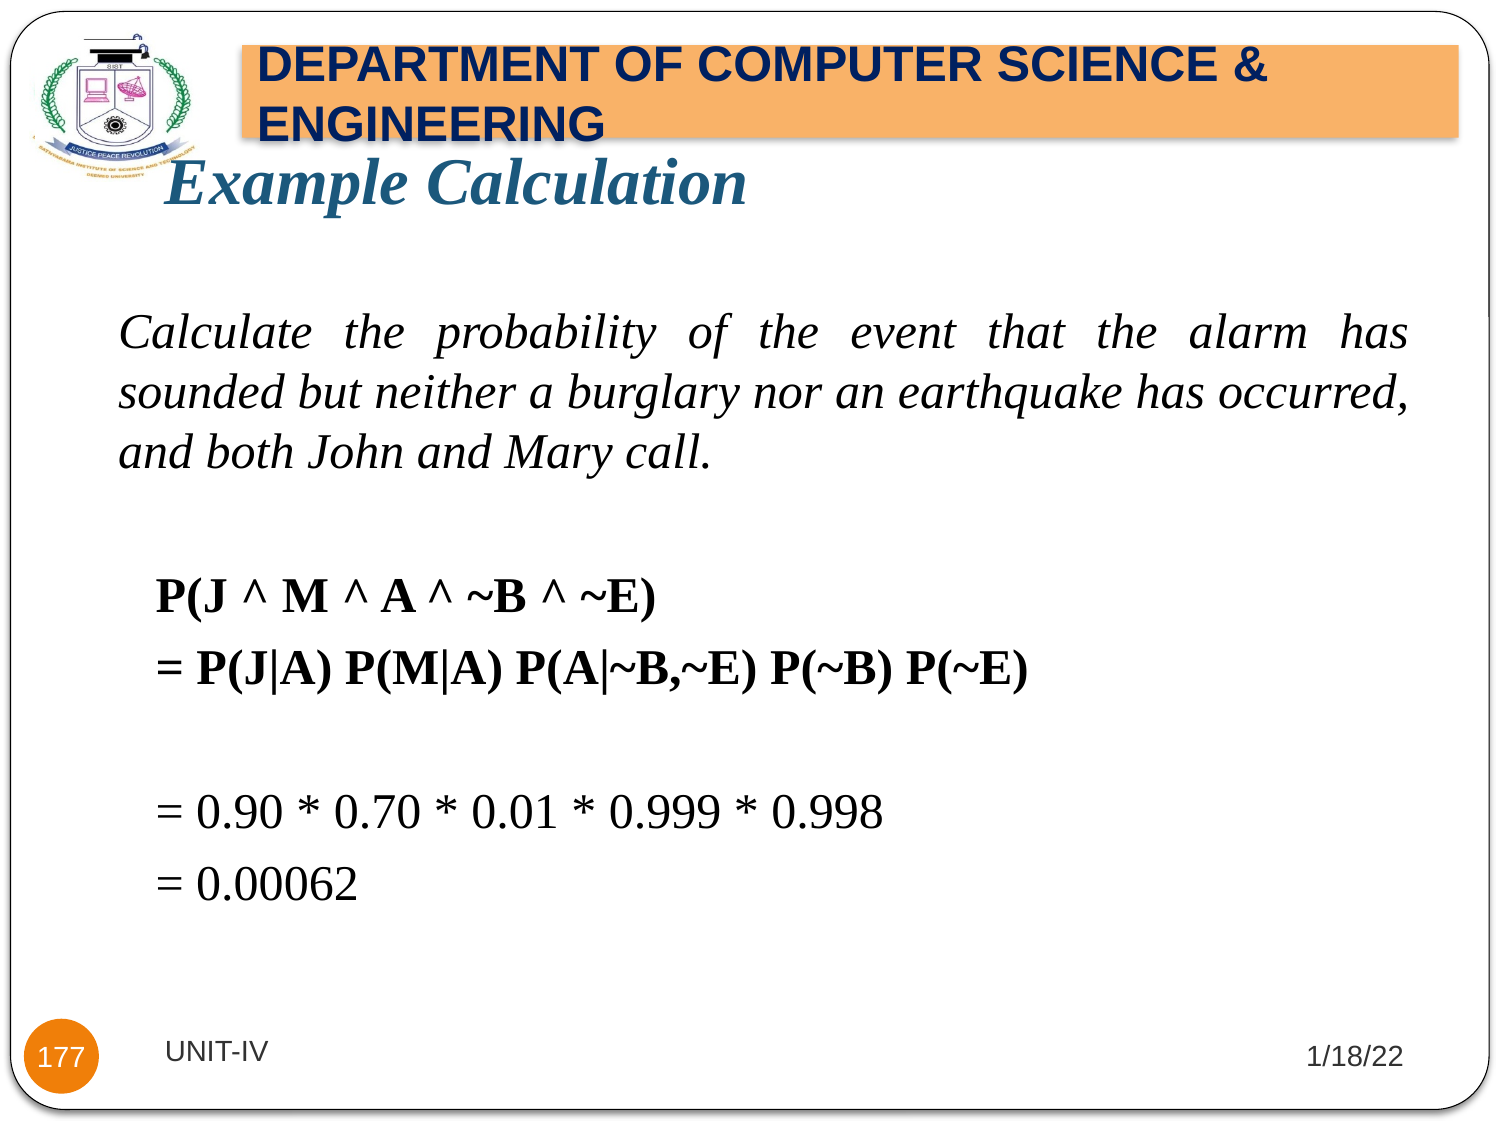

# Example Calculation
Calculate the probability of the event that the alarm has sounded but neither a burglary nor an earthquake has occurred, and both John and Mary call.

   P(J ^ M ^ A ^ ~B ^ ~E)
   = P(J|A) P(M|A) P(A|~B,~E) P(~B) P(~E)

   = 0.90 * 0.70 * 0.01 * 0.999 * 0.998
   = 0.00062

UNIT-IV
1/18/22
177